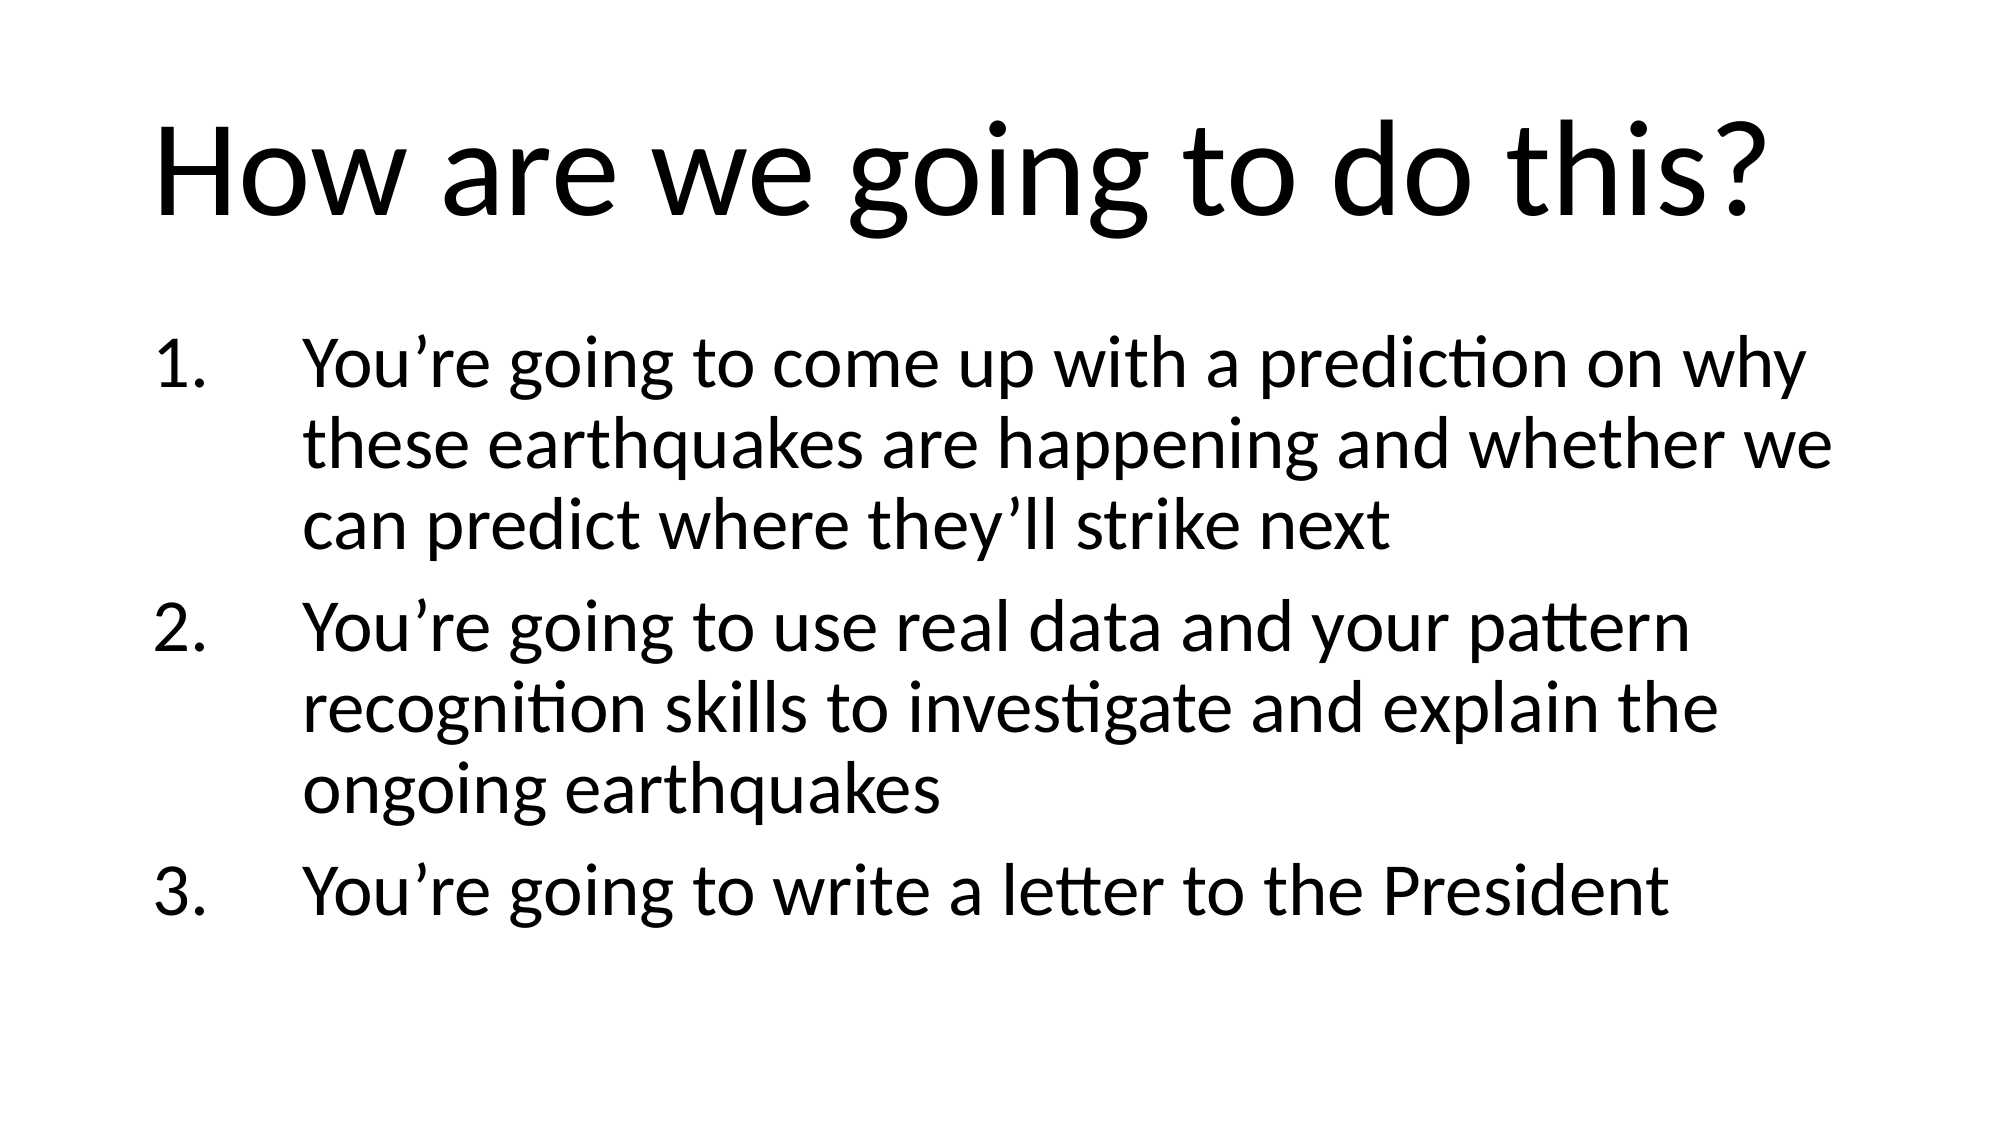

How are we going to do this?

You’re going to come up with a prediction on why these earthquakes are happening and whether we can predict where they’ll strike next
You’re going to use real data and your pattern recognition skills to investigate and explain the ongoing earthquakes
You’re going to write a letter to the President